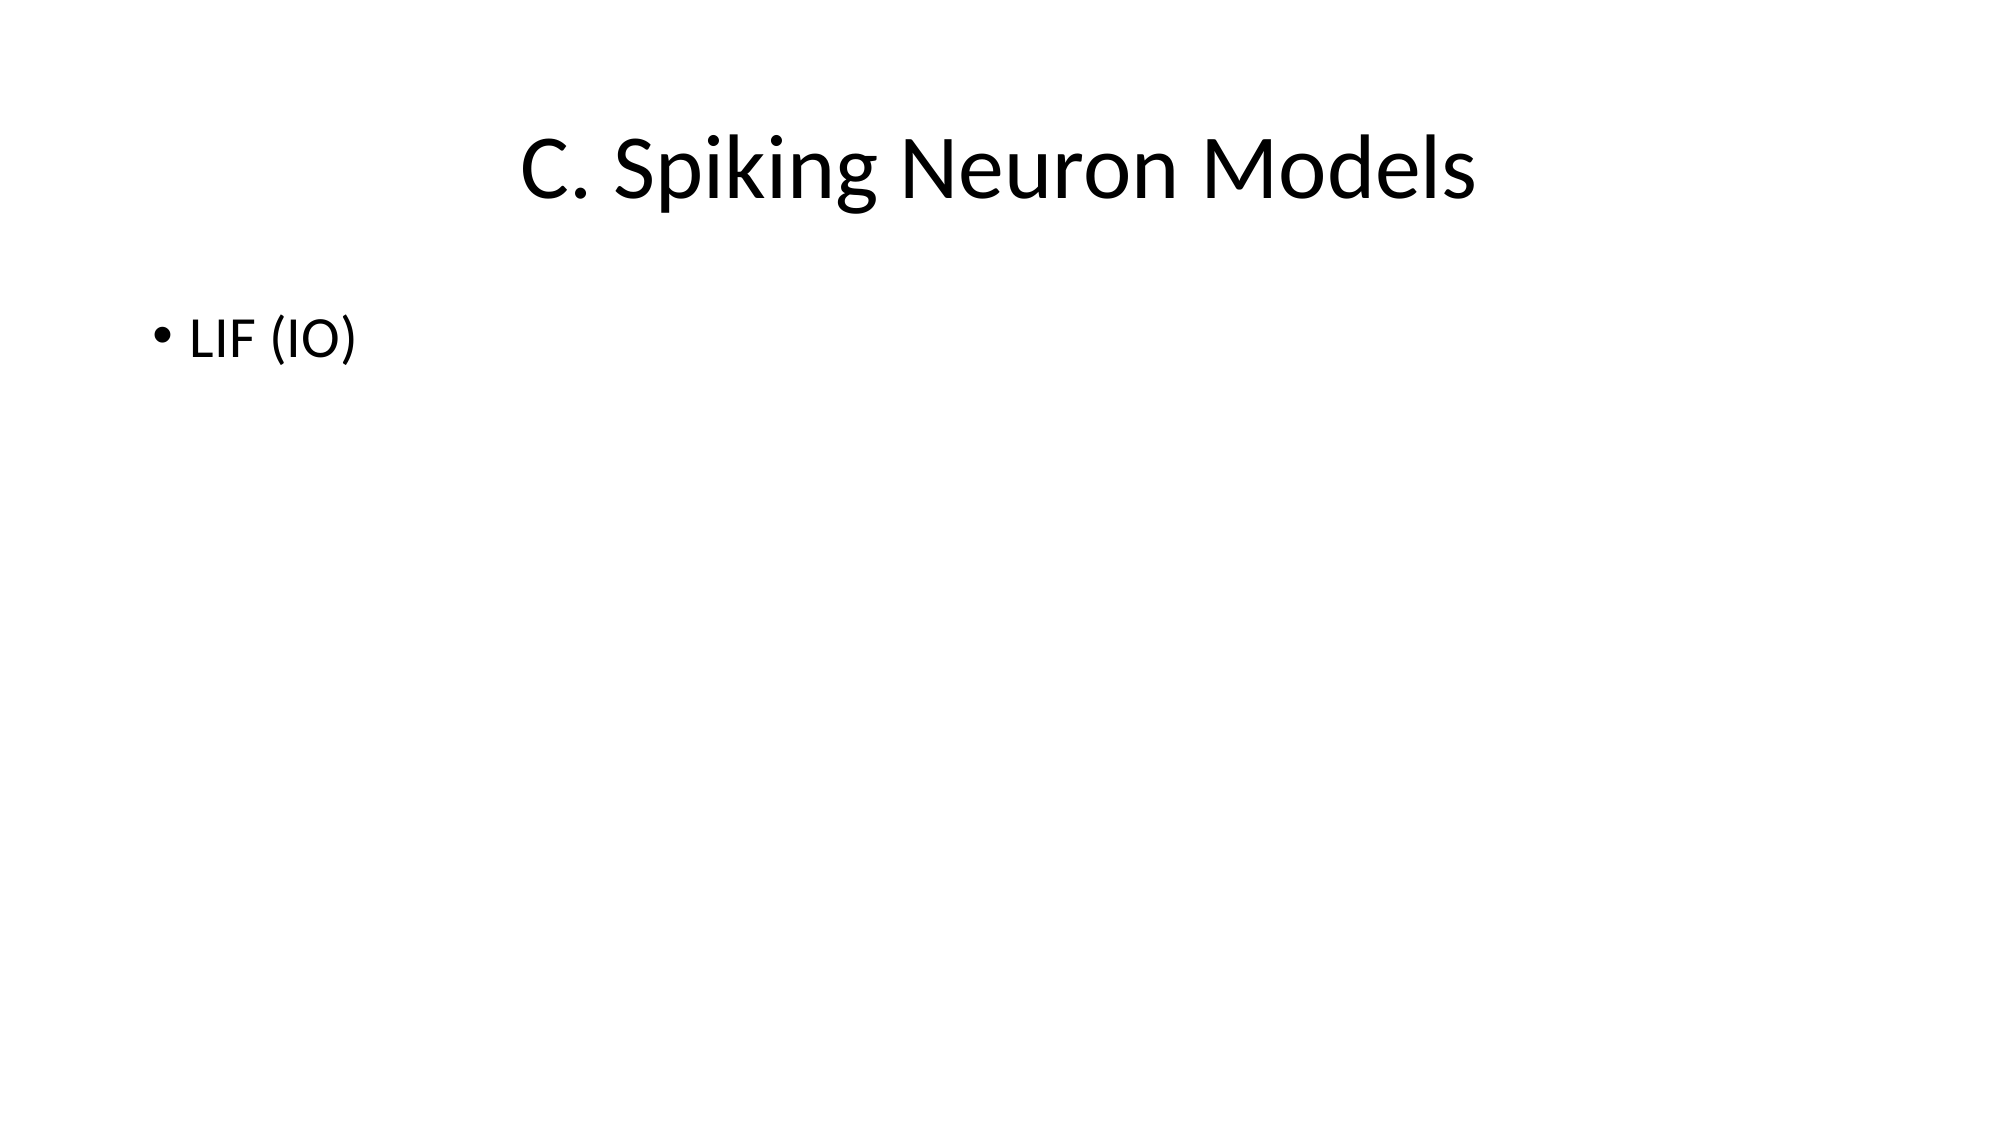

# C. Spiking Neuron Models
LIF (IO)